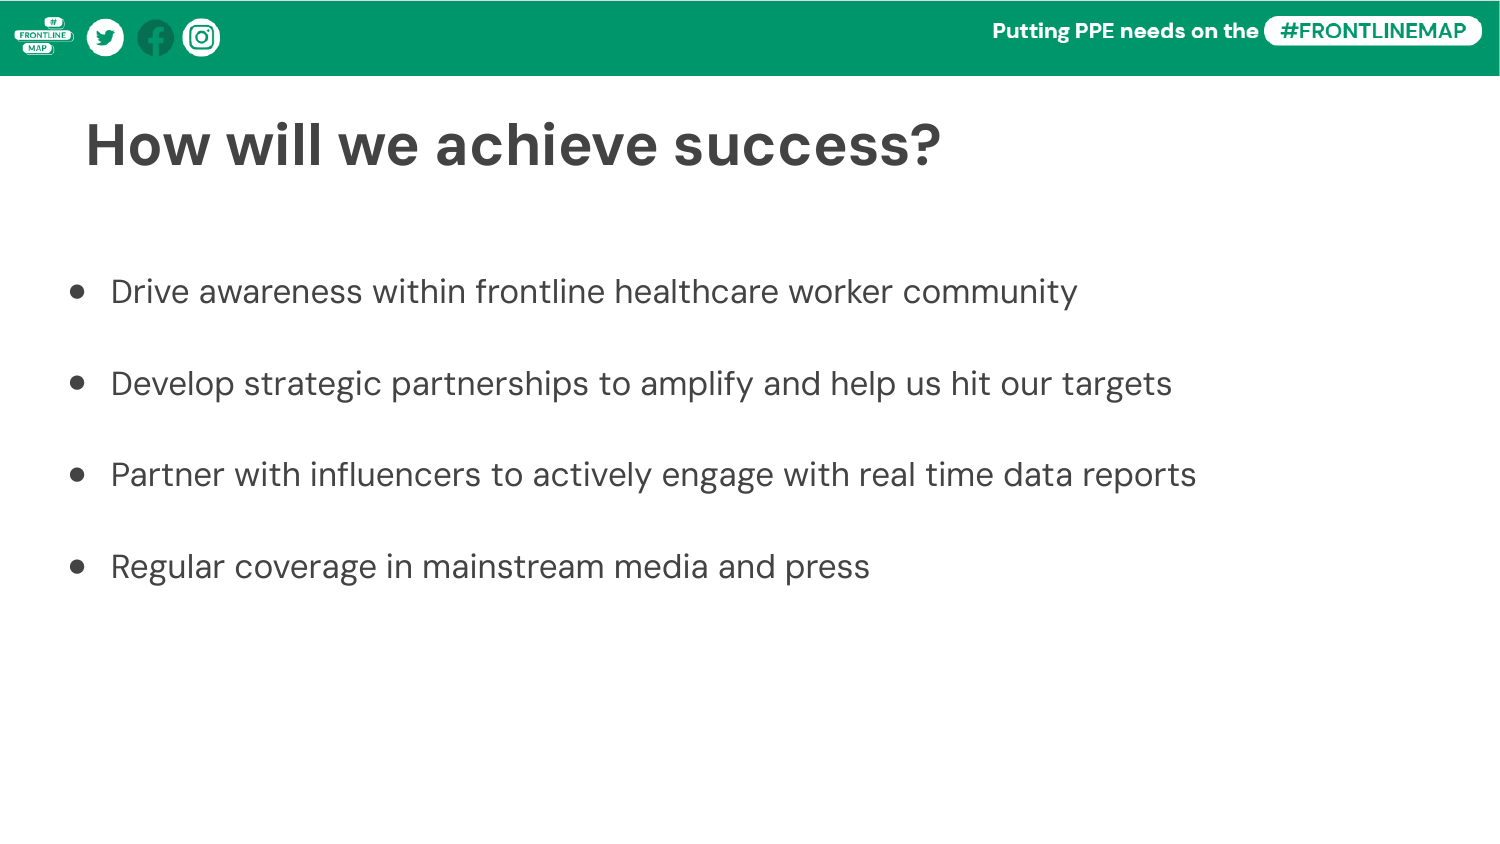

How will we achieve success?
Our mission is to connect people at all levels affected by any crisis in real time to the resources they need.
This open source platform will be used and improved over time by us & by people around the world to create their own rapid response platforms for any ongoing crisis.
We inform. We do not judge.

Drive awareness within frontline healthcare worker community

Develop strategic partnerships to amplify and help us hit our targets

Partner with influencers to actively engage with real time data reports

Regular coverage in mainstream media and press